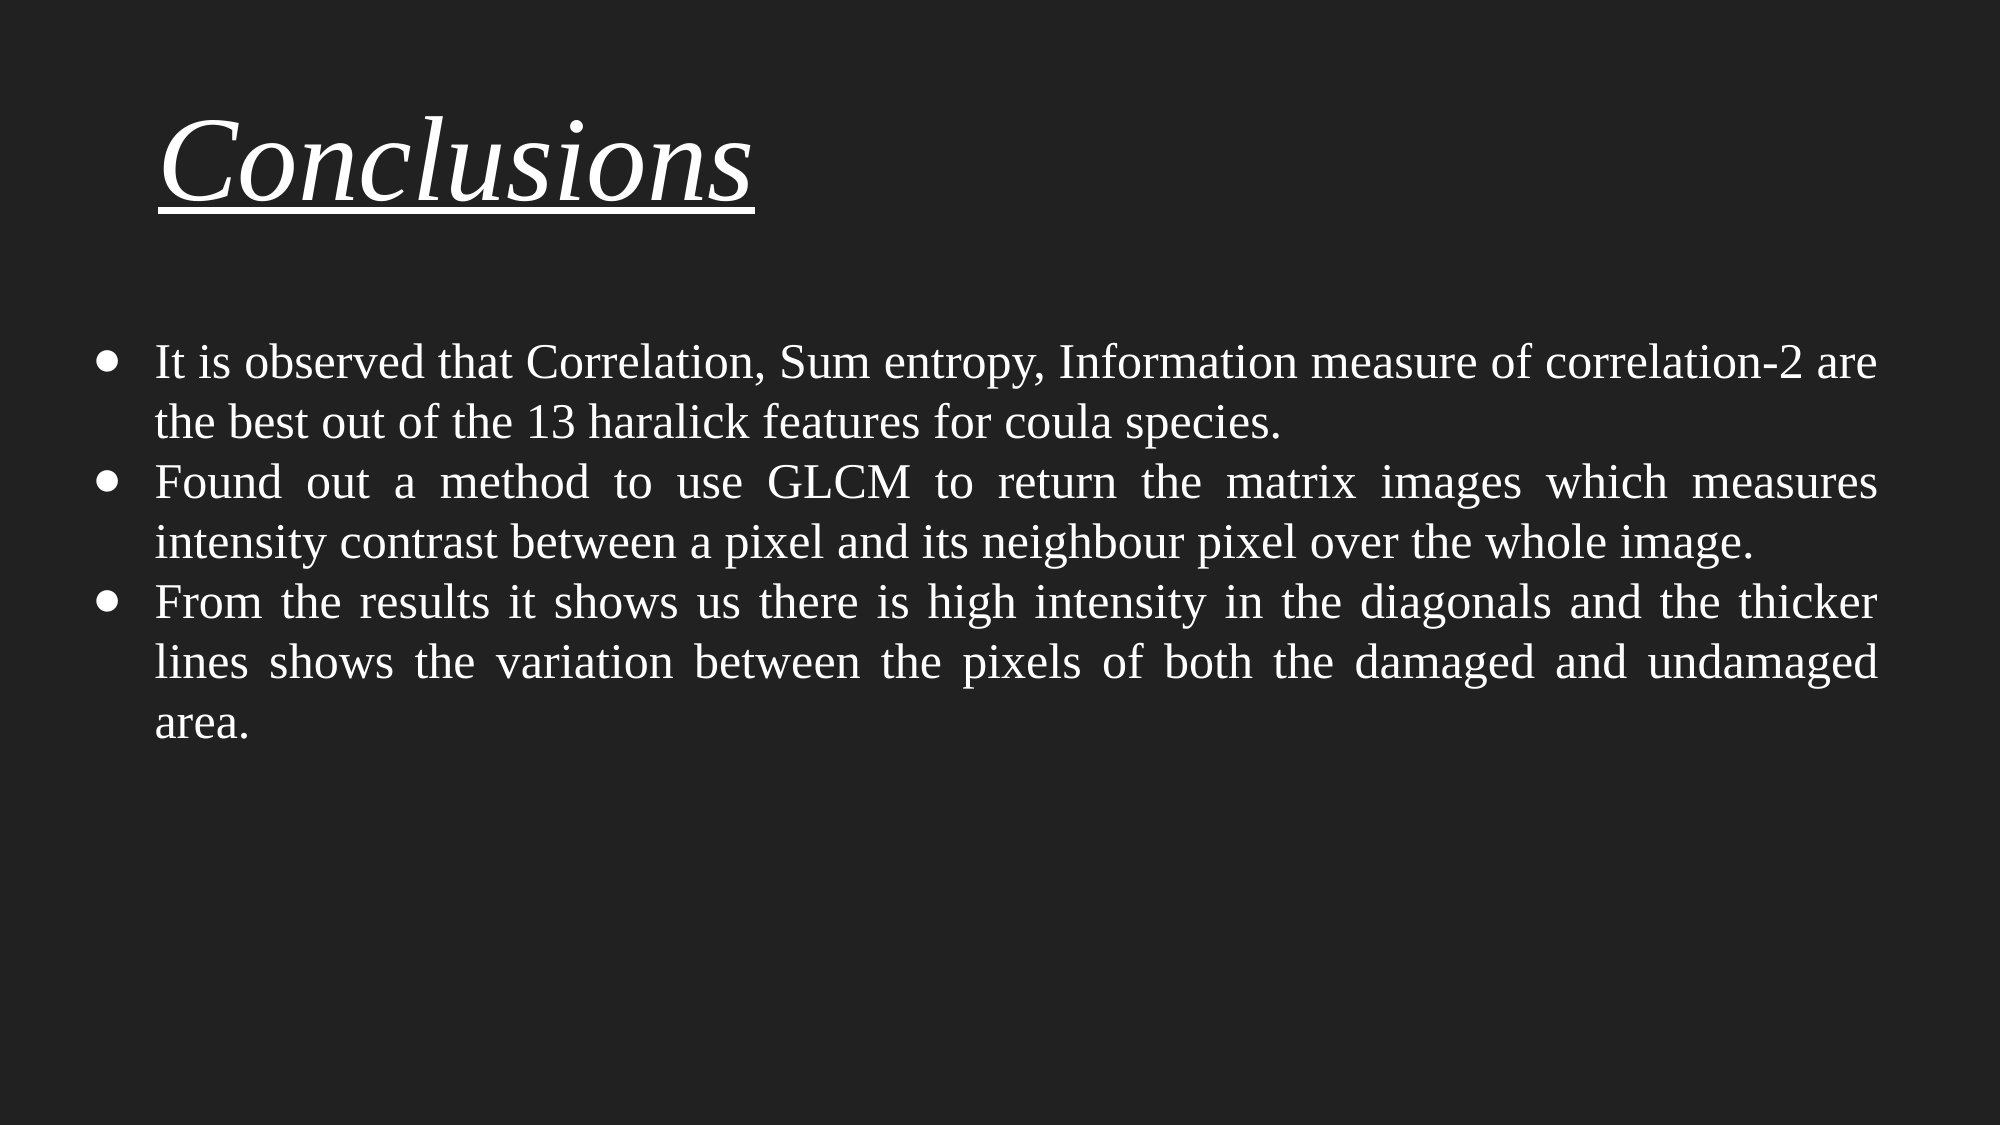

Conclusions
It is observed that Correlation, Sum entropy, Information measure of correlation-2 are the best out of the 13 haralick features for coula species.
Found out a method to use GLCM to return the matrix images which measures intensity contrast between a pixel and its neighbour pixel over the whole image.
From the results it shows us there is high intensity in the diagonals and the thicker lines shows the variation between the pixels of both the damaged and undamaged area.